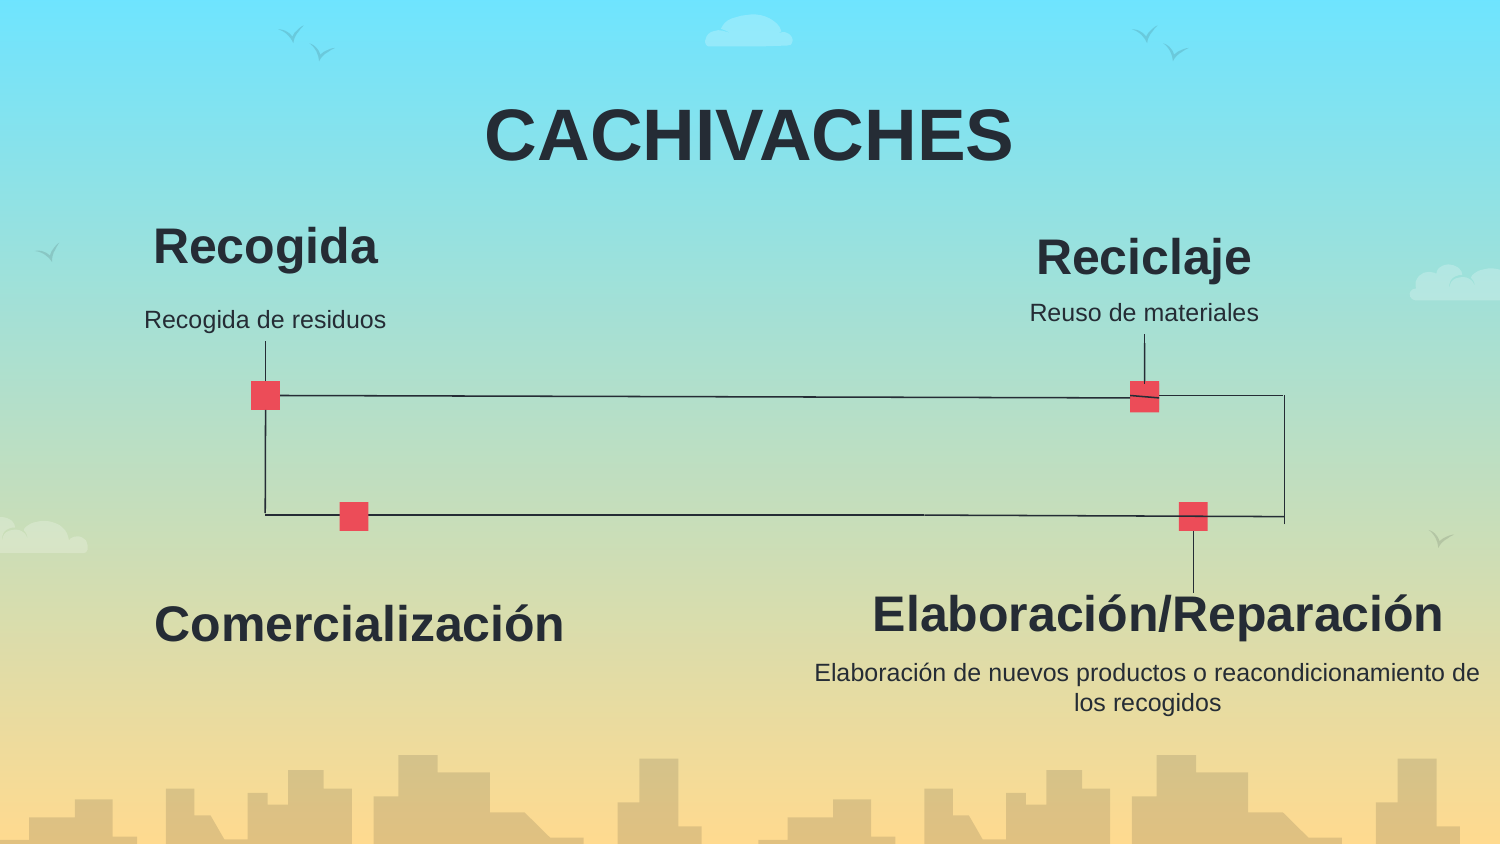

# CACHIVACHES
Recogida
Reciclaje
Reuso de materiales
Recogida de residuos

Elaboración/Reparación
Comercialización
Elaboración de nuevos productos o reacondicionamiento de los recogidos